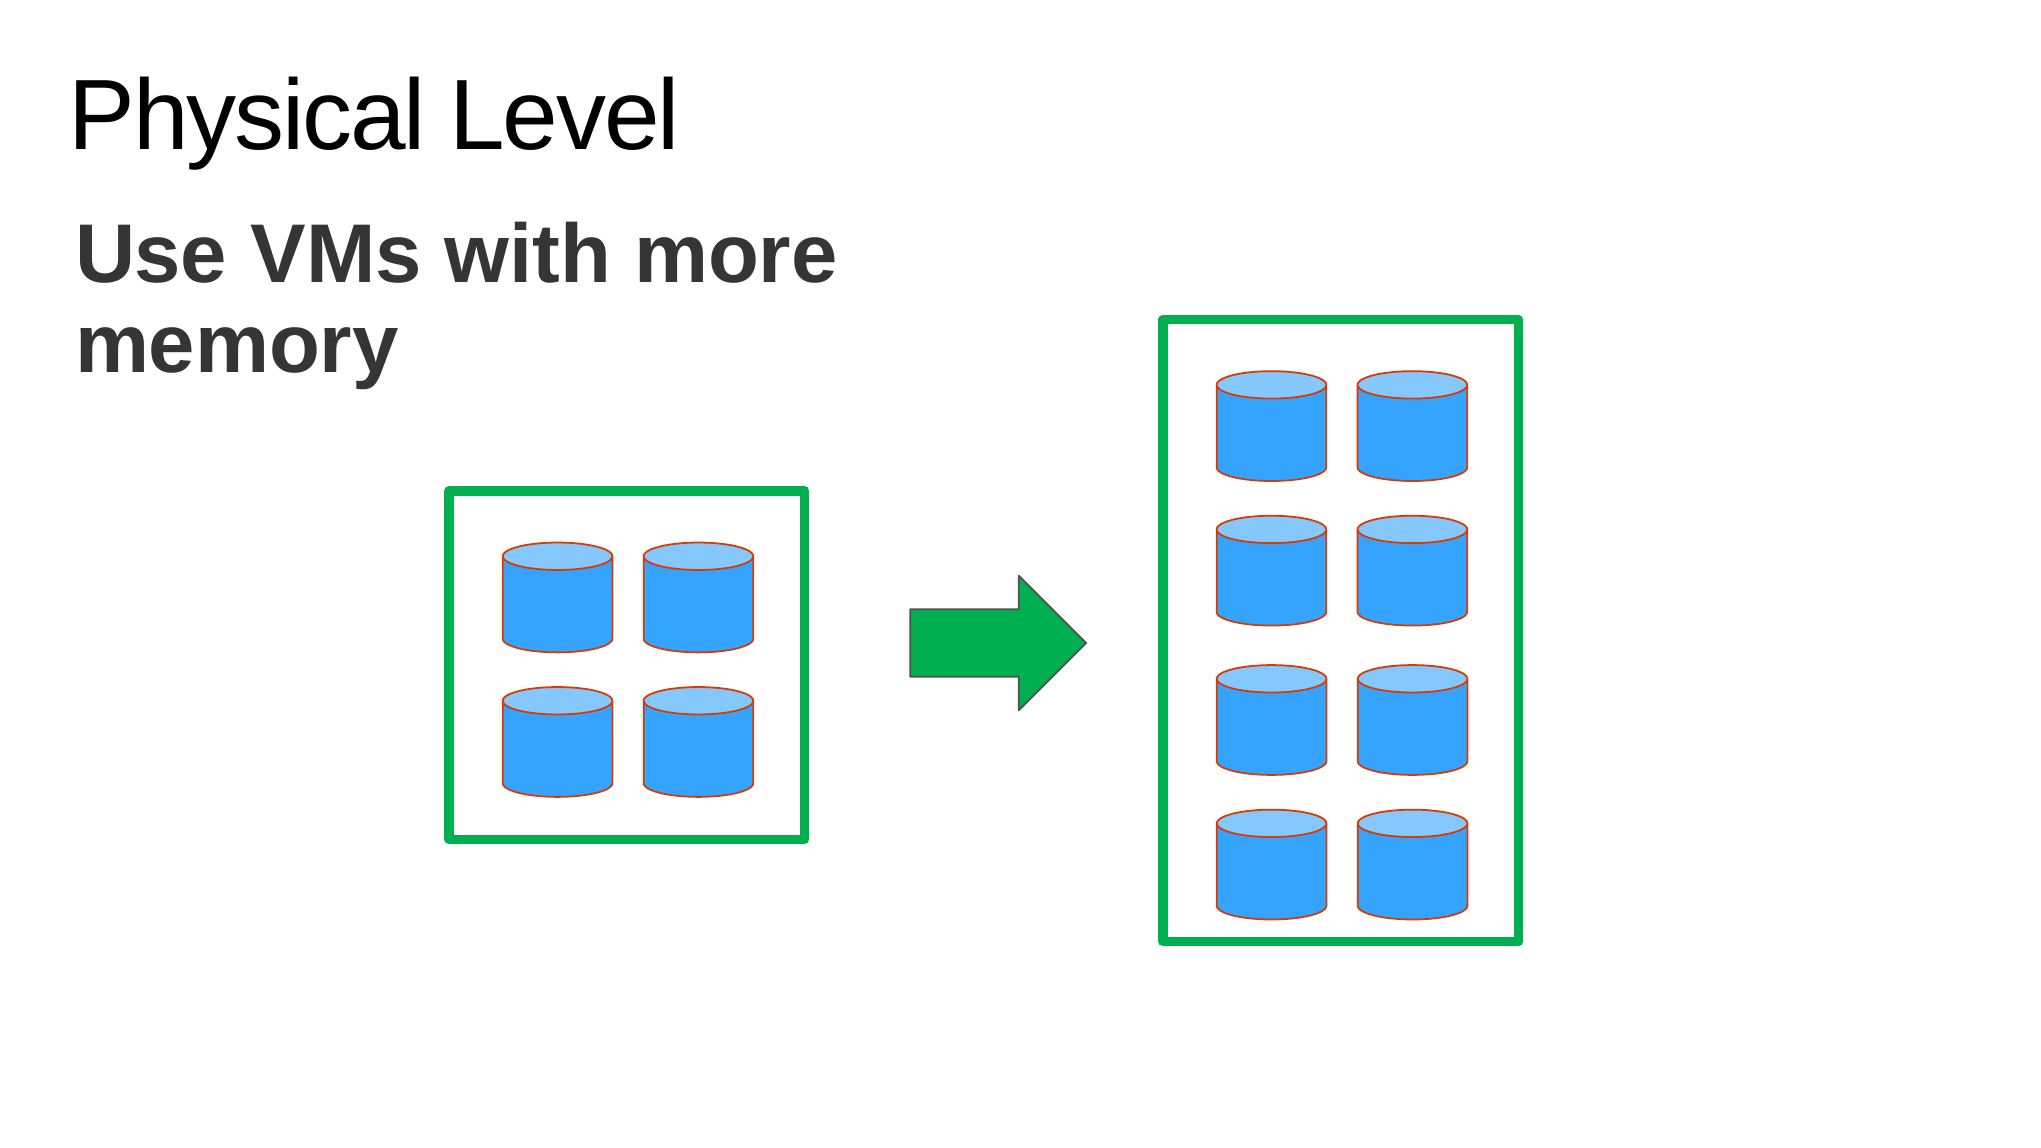

# Physical Level
Use VMs with more memory